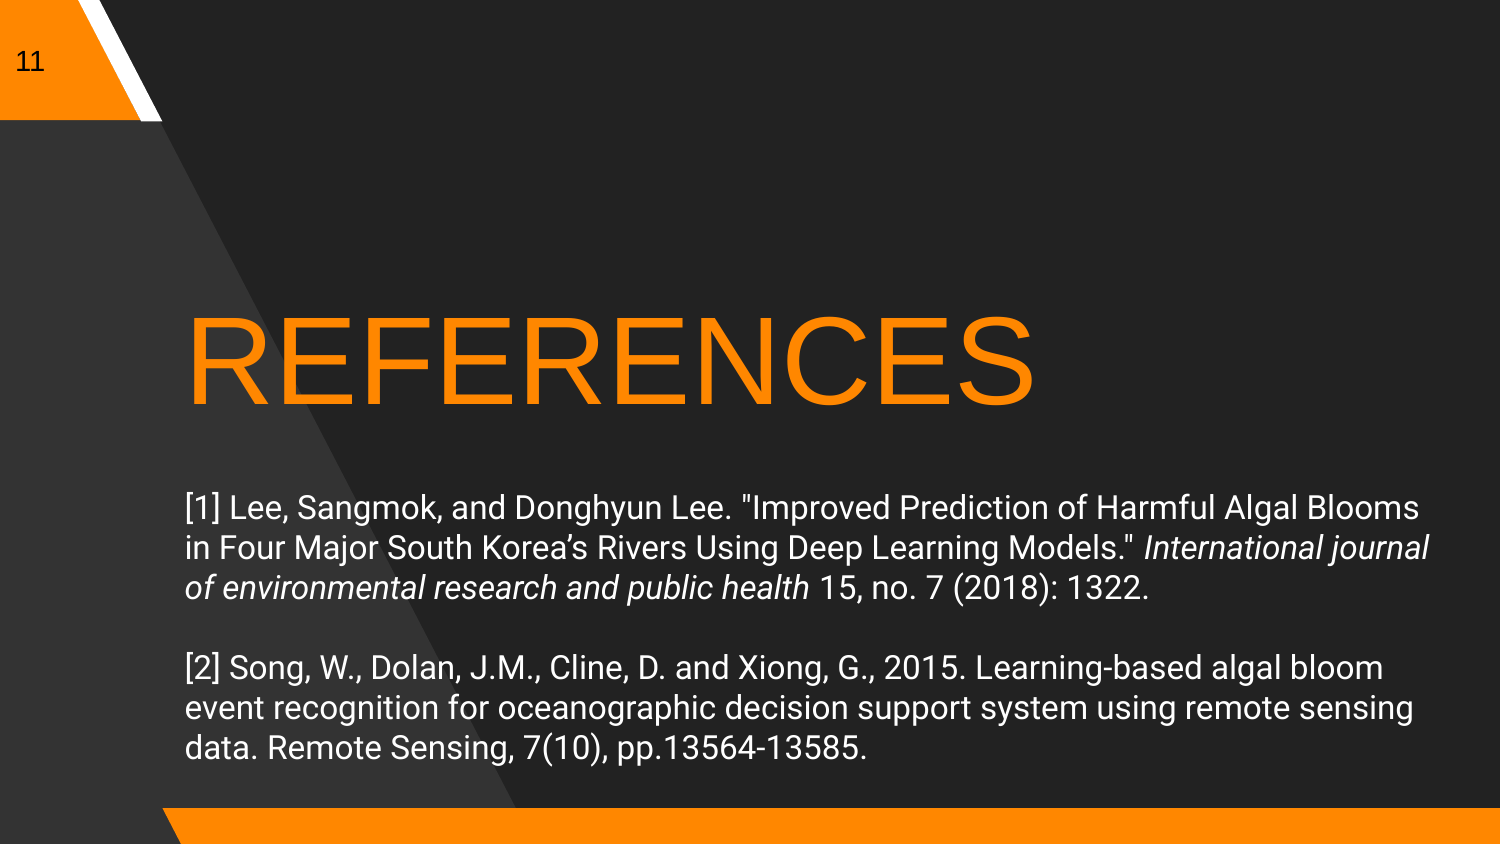

11
REFERENCES

[1] Lee, Sangmok, and Donghyun Lee. "Improved Prediction of Harmful Algal Blooms in Four Major South Korea’s Rivers Using Deep Learning Models." International journal of environmental research and public health 15, no. 7 (2018): 1322.

[2] Song, W., Dolan, J.M., Cline, D. and Xiong, G., 2015. Learning-based algal bloom event recognition for oceanographic decision support system using remote sensing data. Remote Sensing, 7(10), pp.13564-13585.